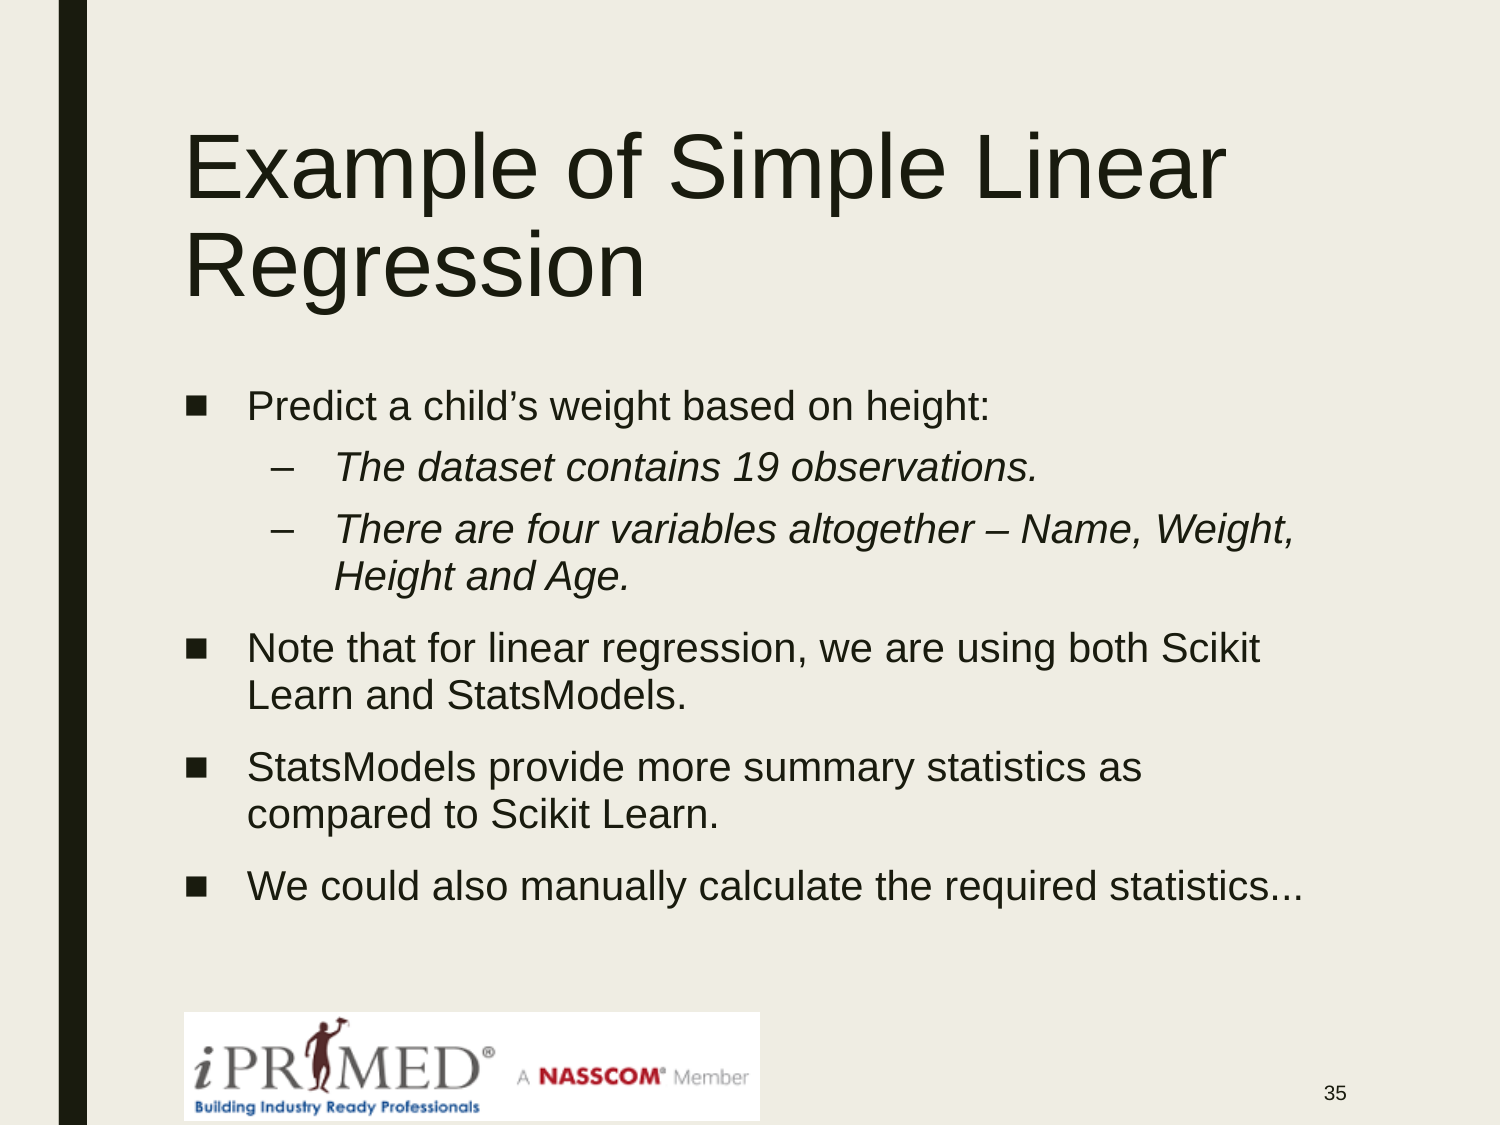

# Example of Simple Linear Regression
Predict a child’s weight based on height:
The dataset contains 19 observations.
There are four variables altogether – Name, Weight, Height and Age.
Note that for linear regression, we are using both Scikit Learn and StatsModels.
StatsModels provide more summary statistics as compared to Scikit Learn.
We could also manually calculate the required statistics...
35